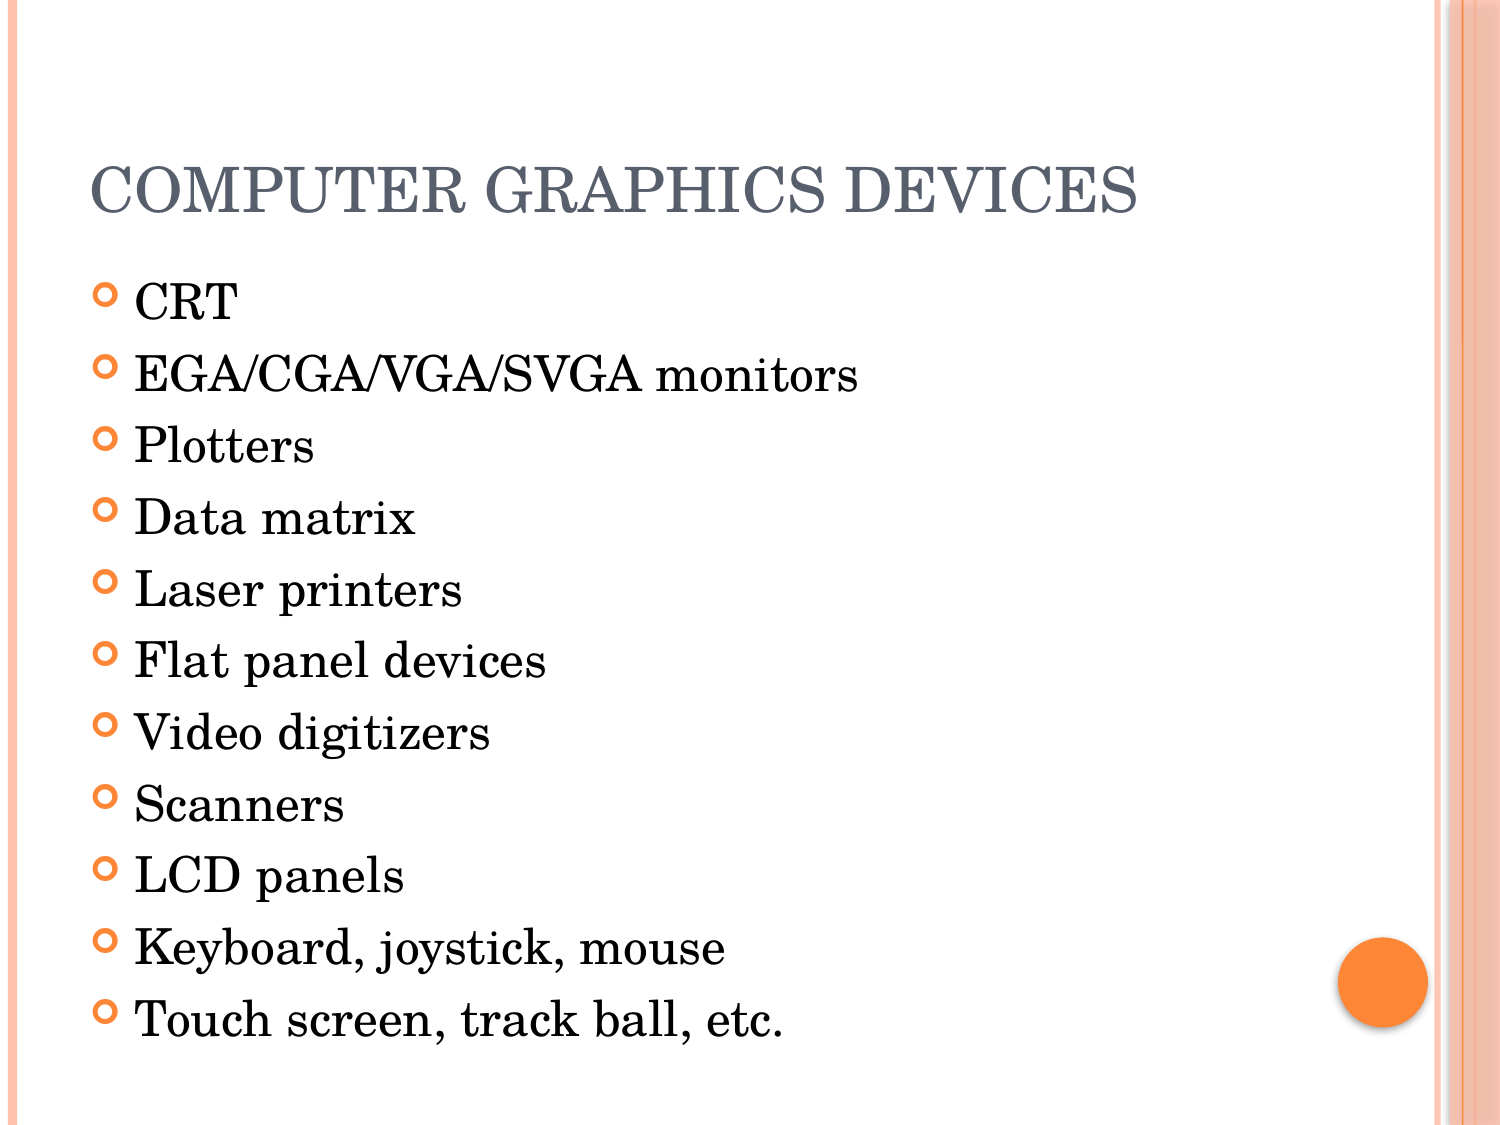

# Computer Graphics Devices
CRT
EGA/CGA/VGA/SVGA monitors
Plotters
Data matrix
Laser printers
Flat panel devices
Video digitizers
Scanners
LCD panels
Keyboard, joystick, mouse
Touch screen, track ball, etc.